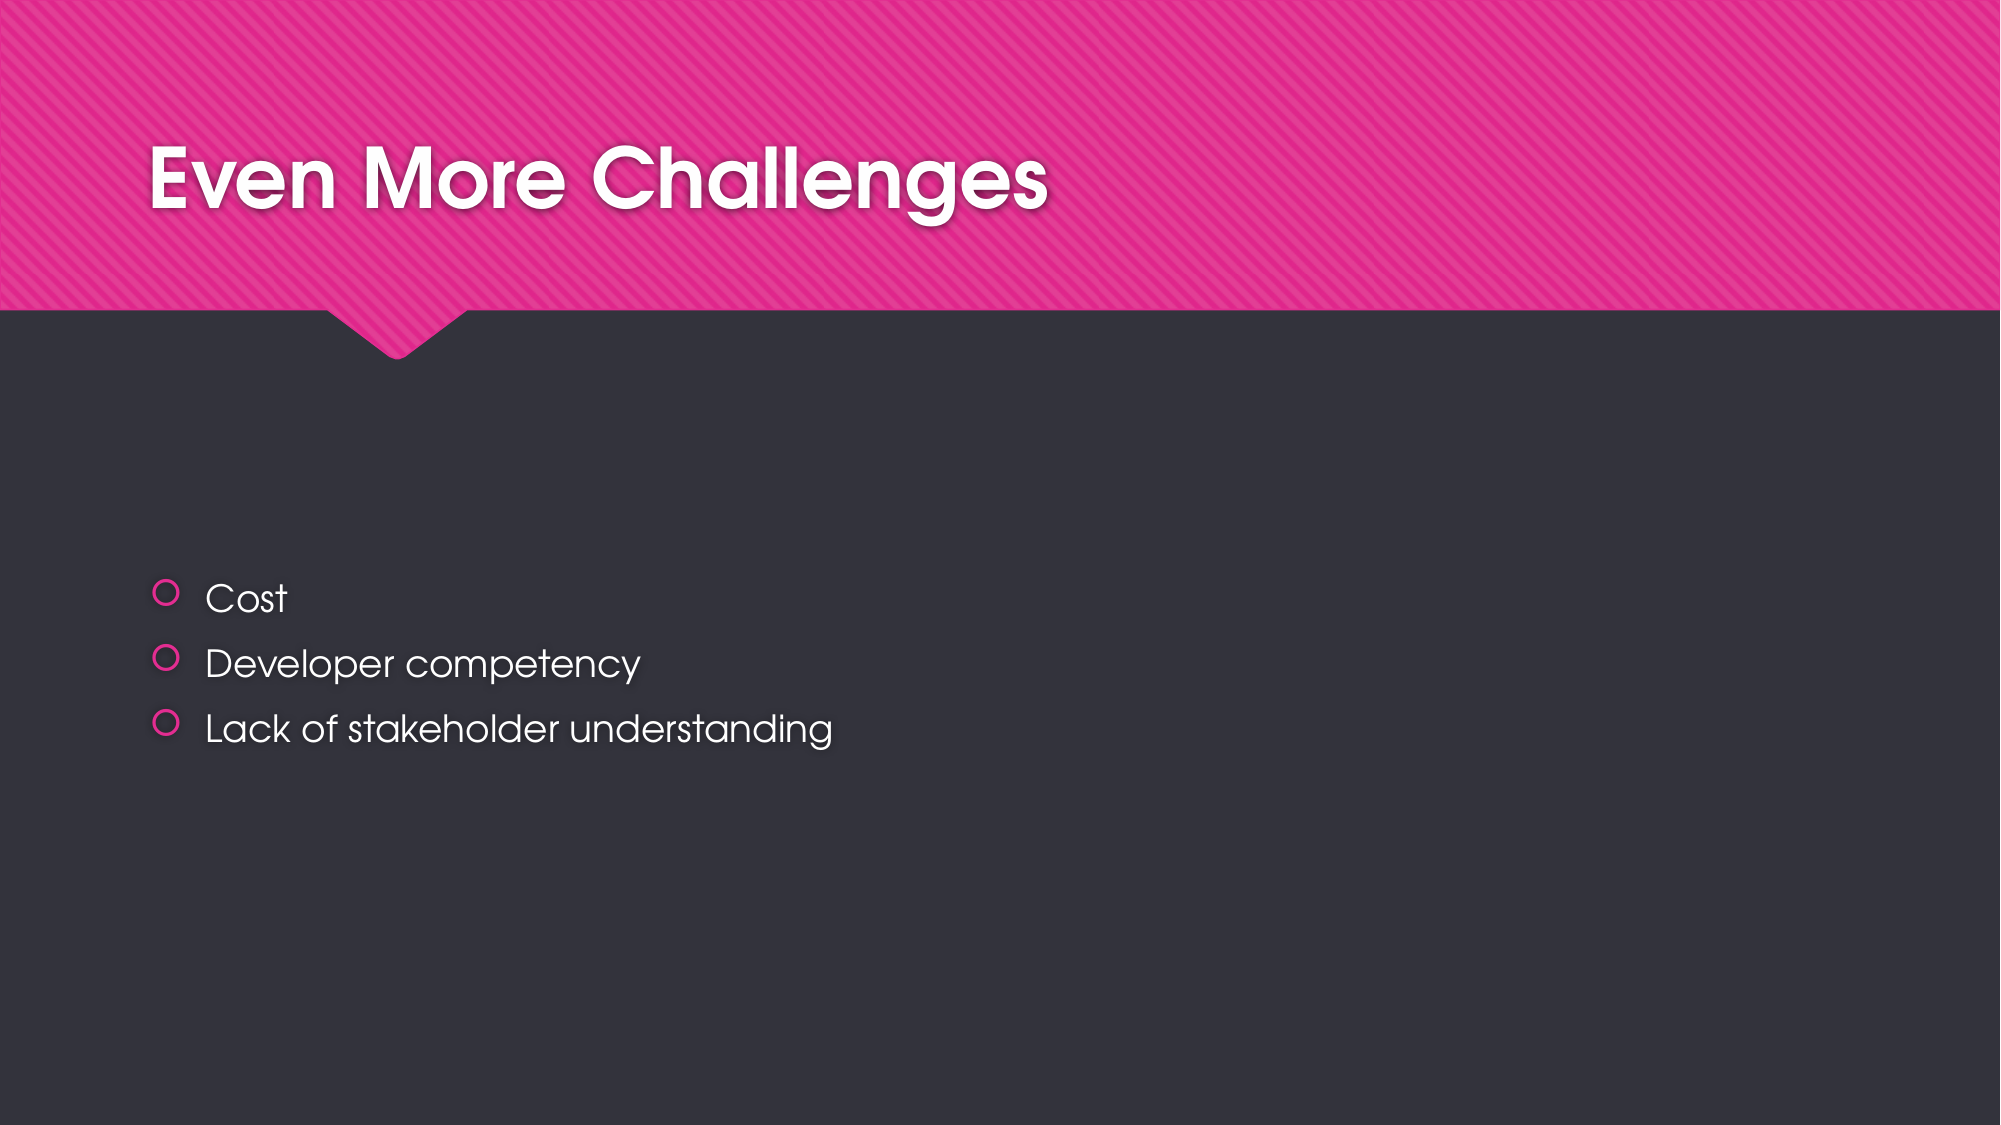

# Even More Challenges
Cost
Developer competency
Lack of stakeholder understanding